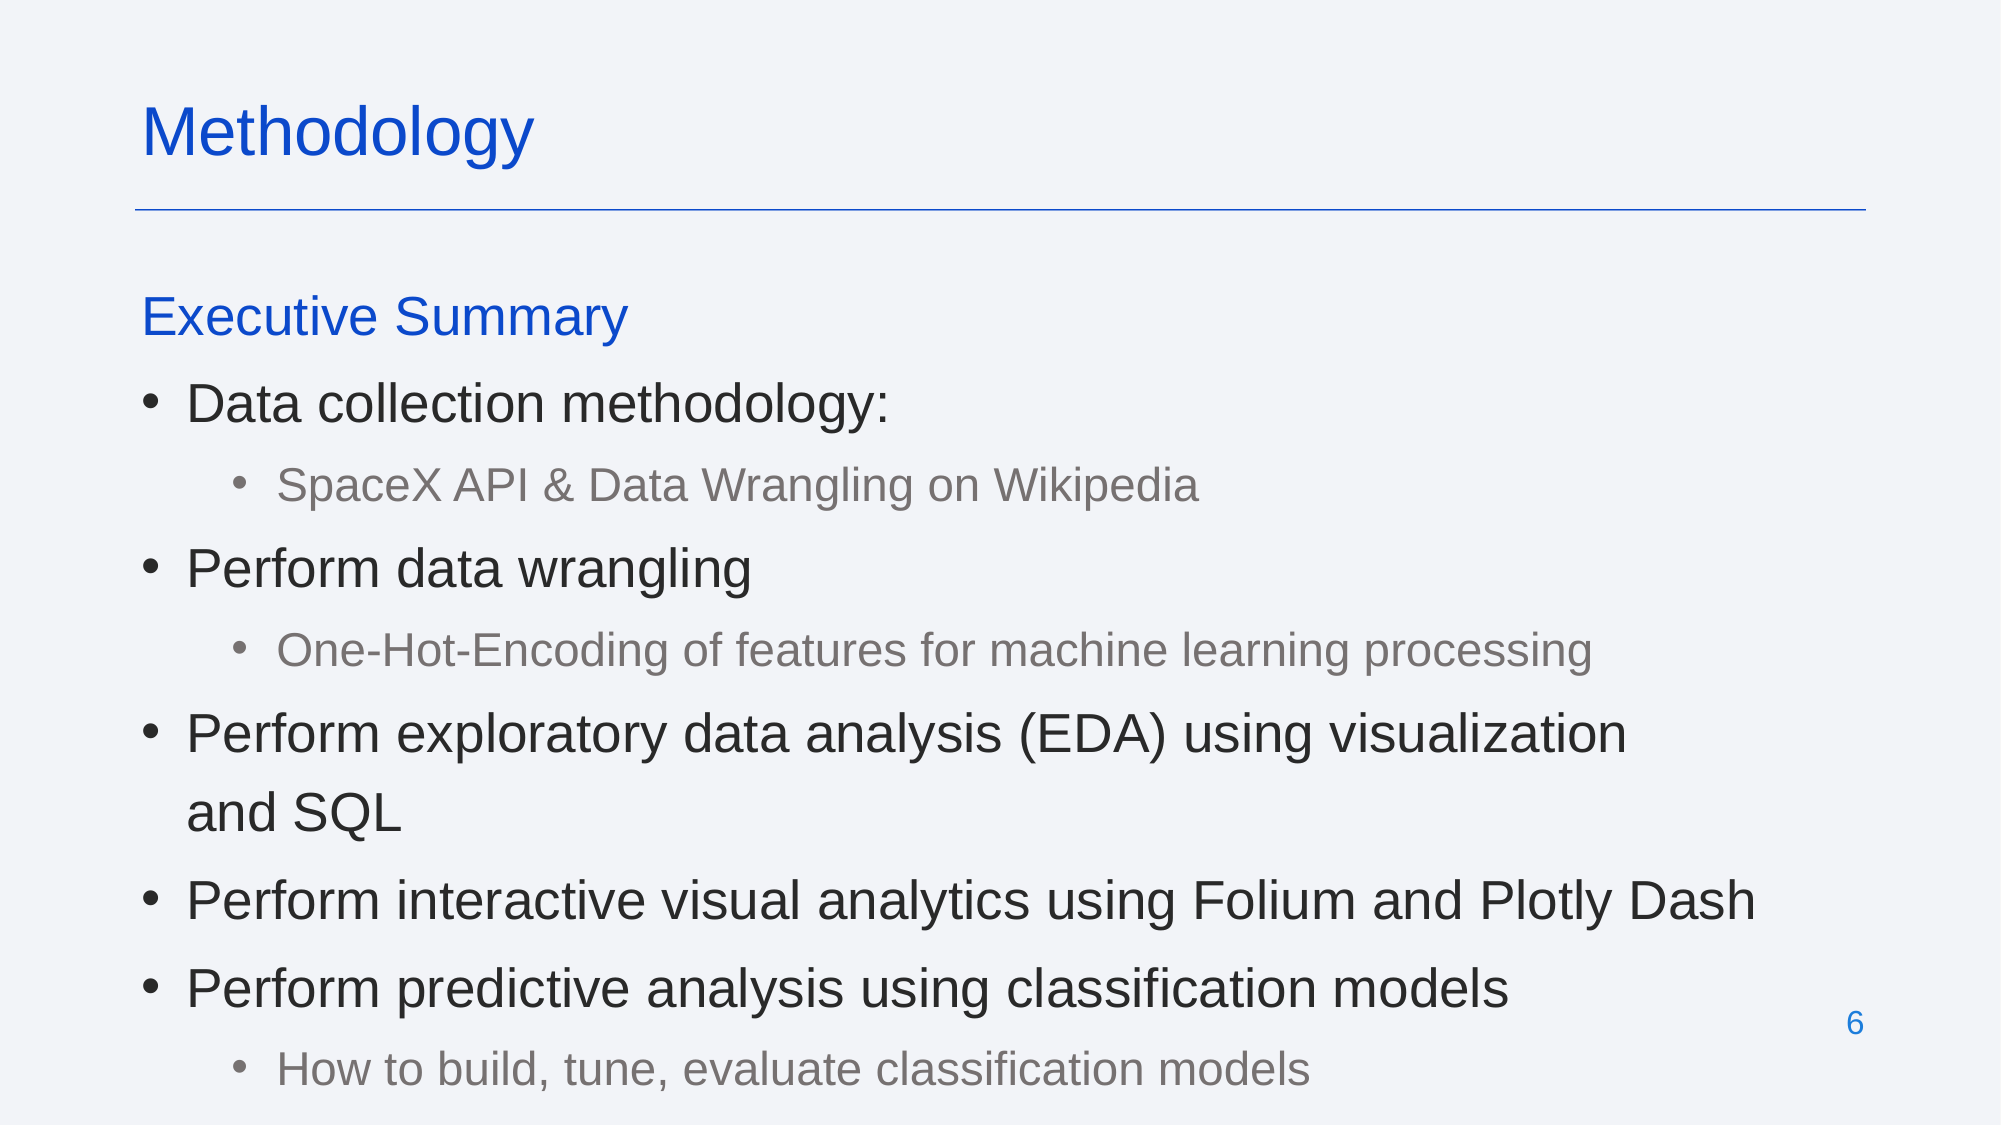

Methodology
Executive Summary
Data collection methodology:
SpaceX API & Data Wrangling on Wikipedia
Perform data wrangling
One-Hot-Encoding of features for machine learning processing
Perform exploratory data analysis (EDA) using visualization and SQL
Perform interactive visual analytics using Folium and Plotly Dash
Perform predictive analysis using classification models
How to build, tune, evaluate classification models

6